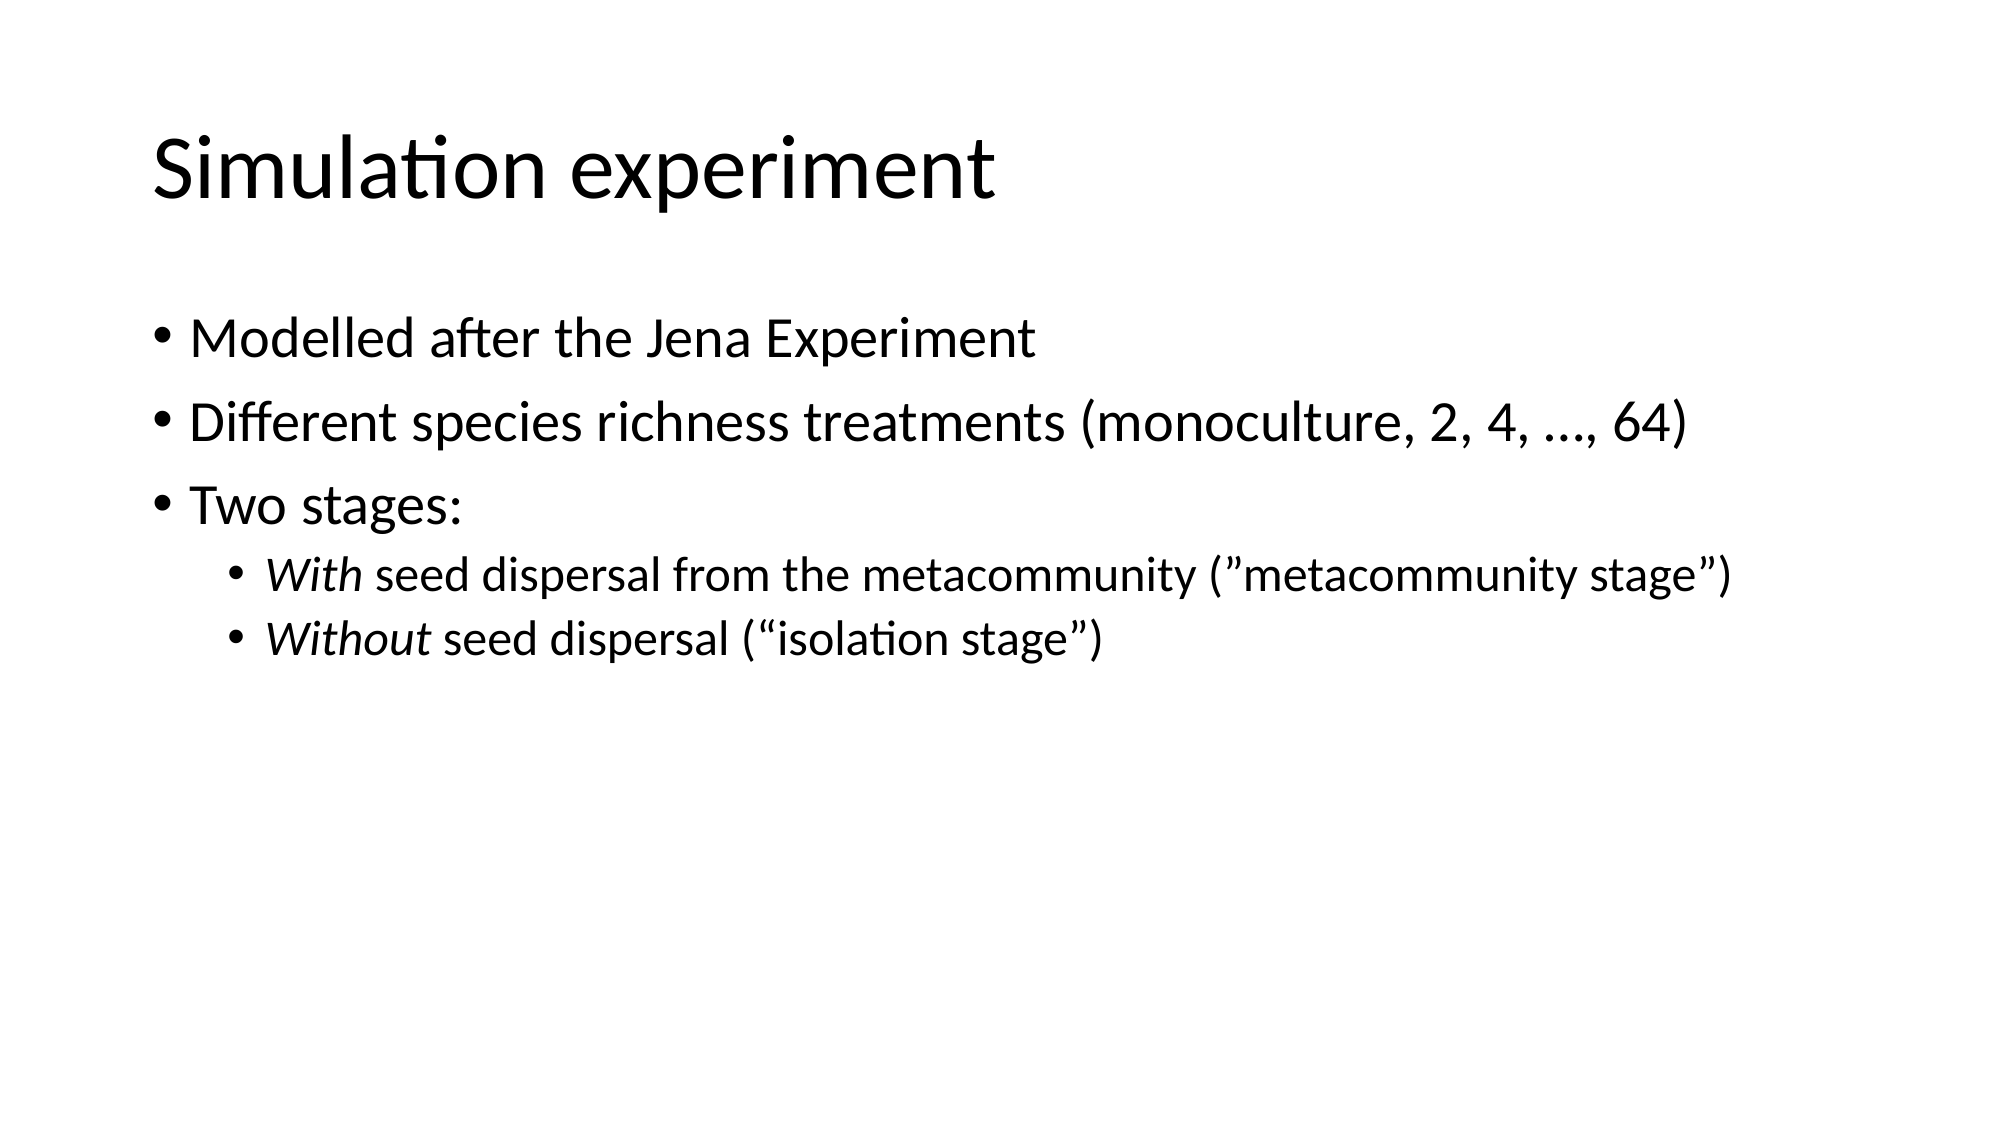

# Simulation experiment
Modelled after the Jena Experiment
Different species richness treatments (monoculture, 2, 4, …, 64)
Two stages:
With seed dispersal from the metacommunity (”metacommunity stage”)
Without seed dispersal (“isolation stage”)